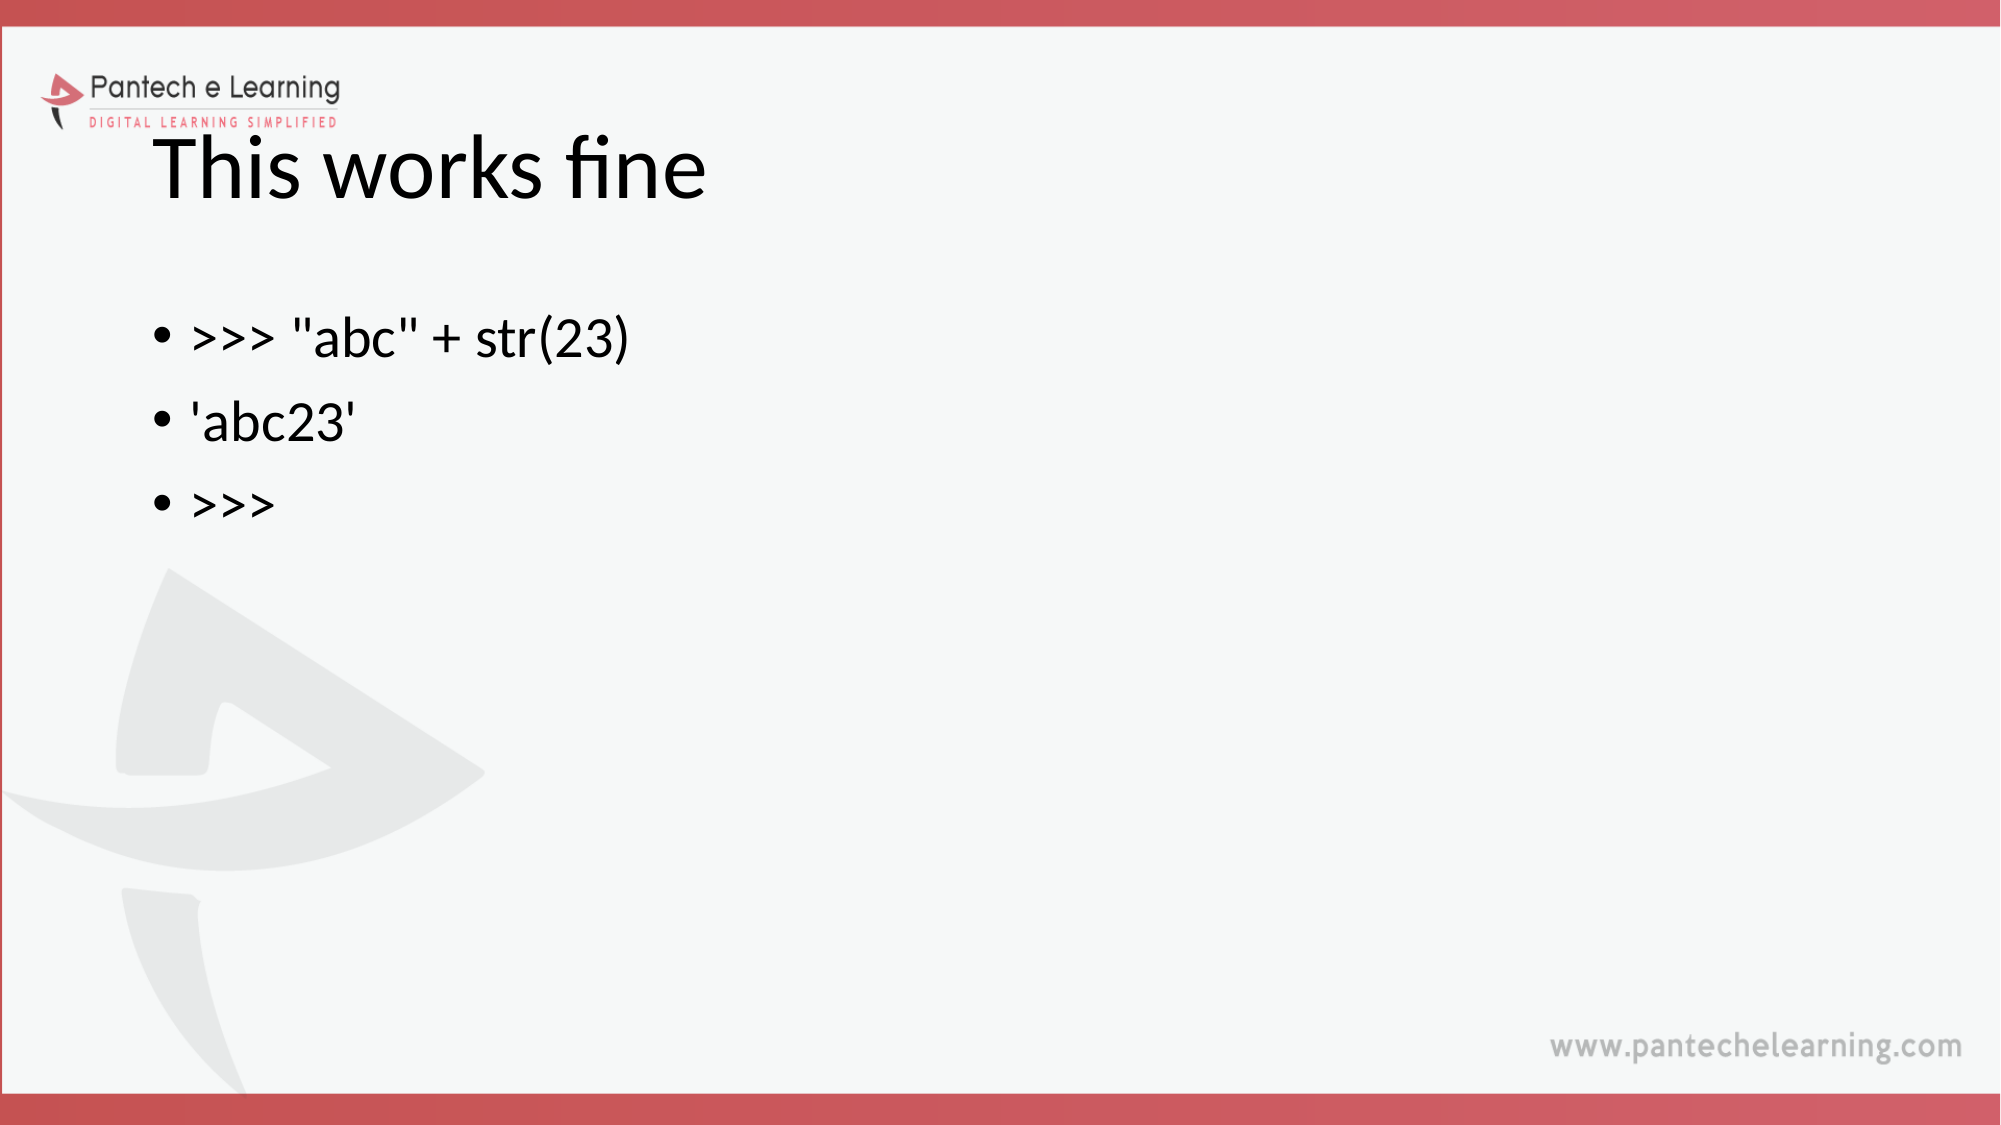

# This works fine
>>> "abc" + str(23)
'abc23'
>>>